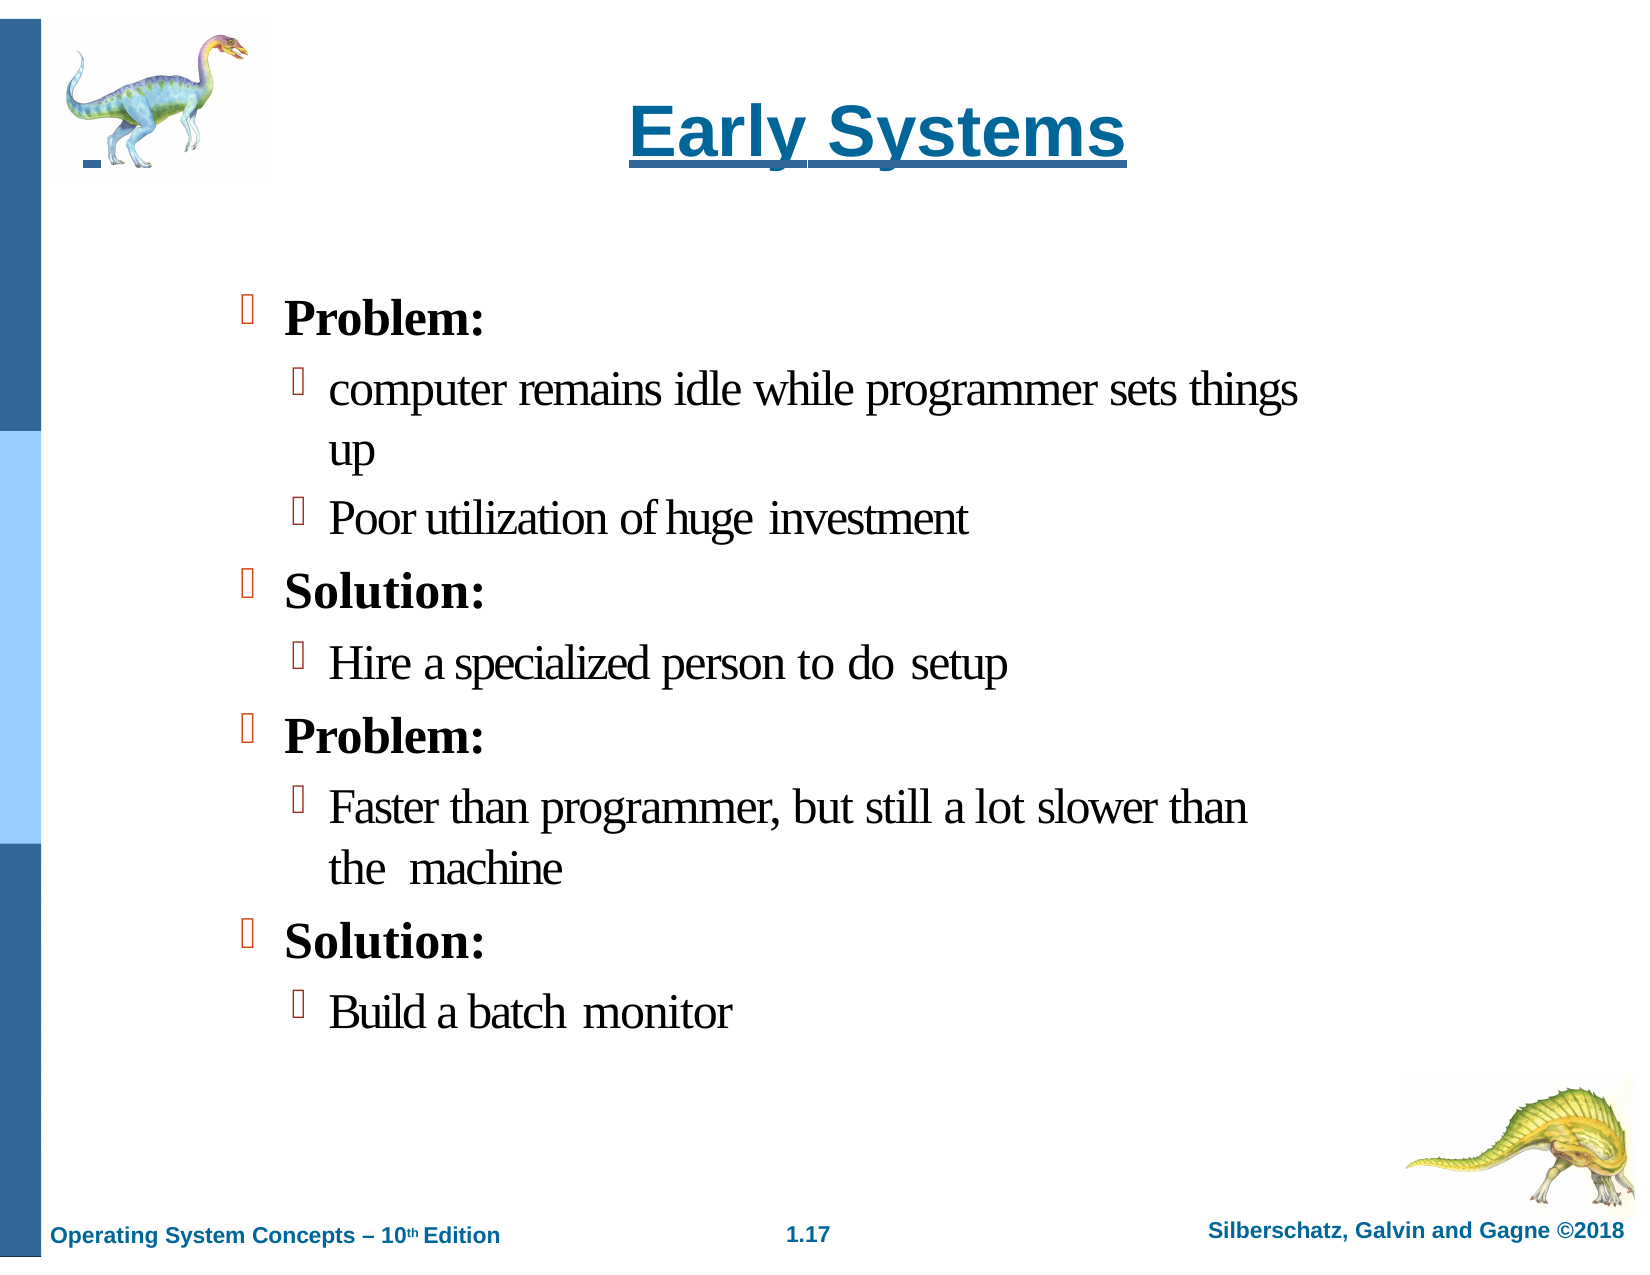

# Early Systems
Problem:
computer remains idle while programmer sets things up
Poor utilization of huge investment
Solution:
Hire a specialized person to do setup
Problem:
Faster than programmer, but still a lot slower than the  machine
Solution:
Build a batch monitor

Silberschatz, Galvin and Gagne ©2018
1.17
Operating System Concepts – 10th Edition